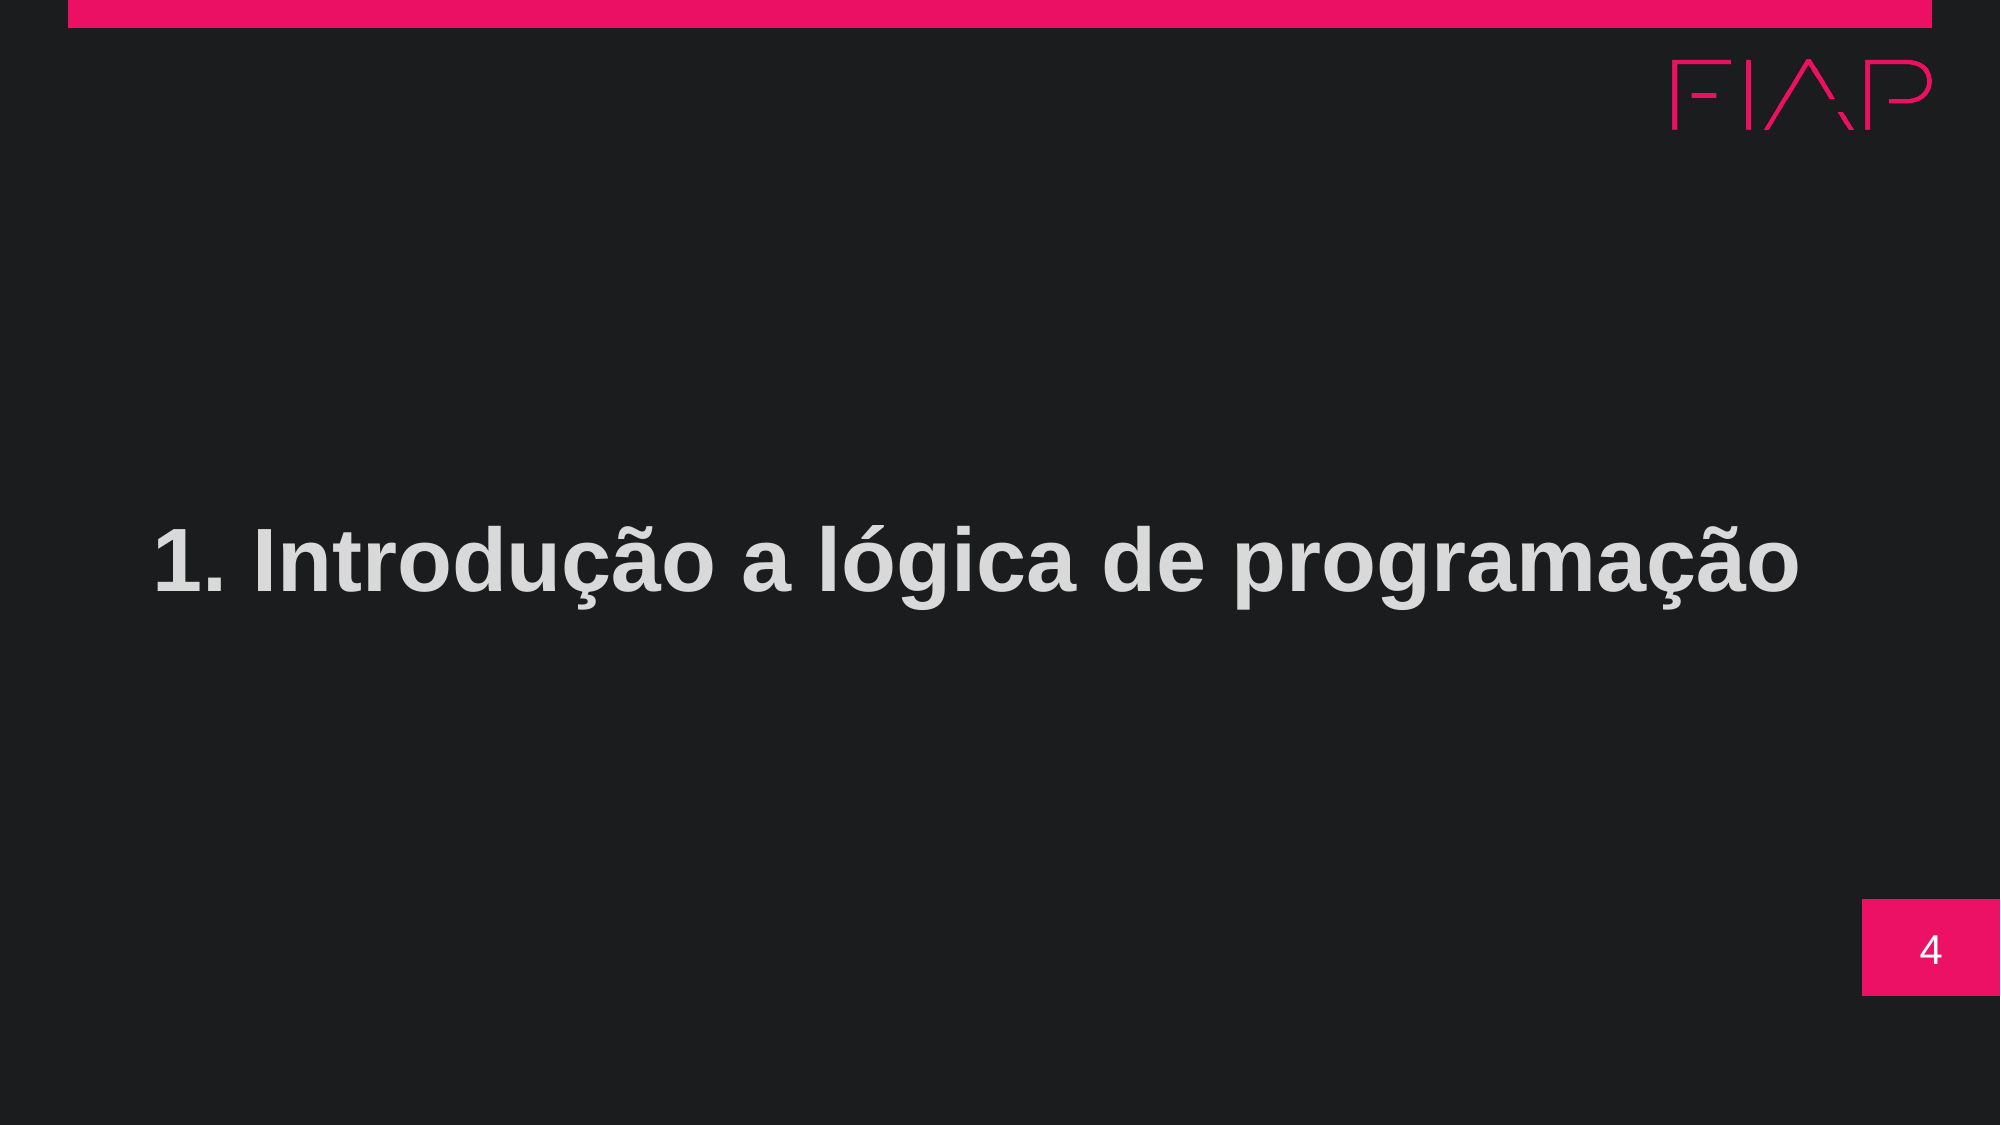

# 1. Introdução a lógica de programação
4